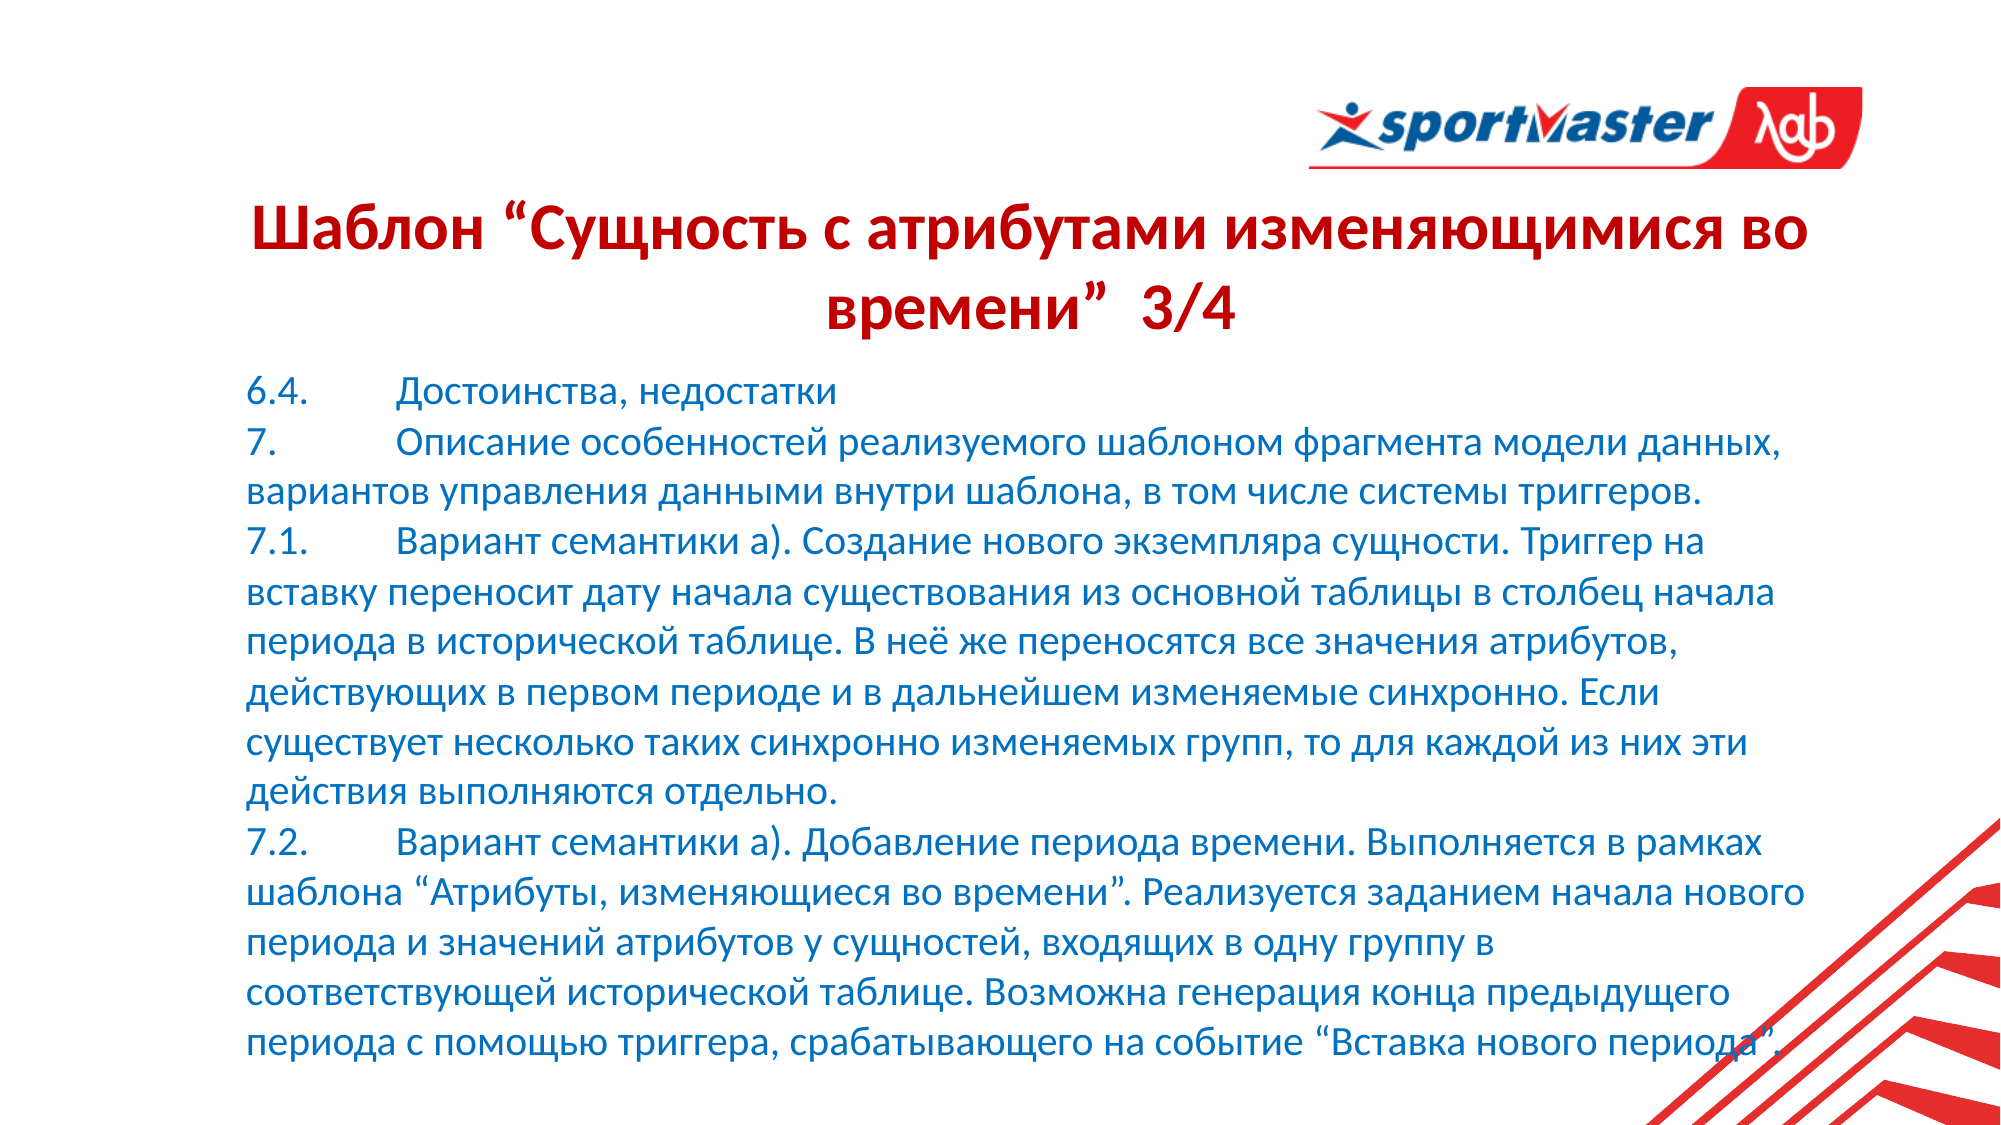

Шаблон “Сущность с атрибутами изменяющимися во времени”  3/4

6.4.	Достоинства, недостатки
7.	Описание особенностей реализуемого шаблоном фрагмента модели данных, вариантов управления данными внутри шаблона, в том числе системы триггеров.
7.1.	Вариант семантики a). Создание нового экземпляра сущности. Триггер на вставку переносит дату начала существования из основной таблицы в столбец начала периода в исторической таблице. В неё же переносятся все значения атрибутов, действующих в первом периоде и в дальнейшем изменяемые синхронно. Если существует несколько таких синхронно изменяемых групп, то для каждой из них эти действия выполняются отдельно.
7.2.	Вариант семантики a). Добавление периода времени. Выполняется в рамках шаблона “Атрибуты, изменяющиеся во времени”. Реализуется заданием начала нового периода и значений атрибутов у сущностей, входящих в одну группу в соответствующей исторической таблице. Возможна генерация конца предыдущего периода с помощью триггера, срабатывающего на событие “Вставка нового периода”.